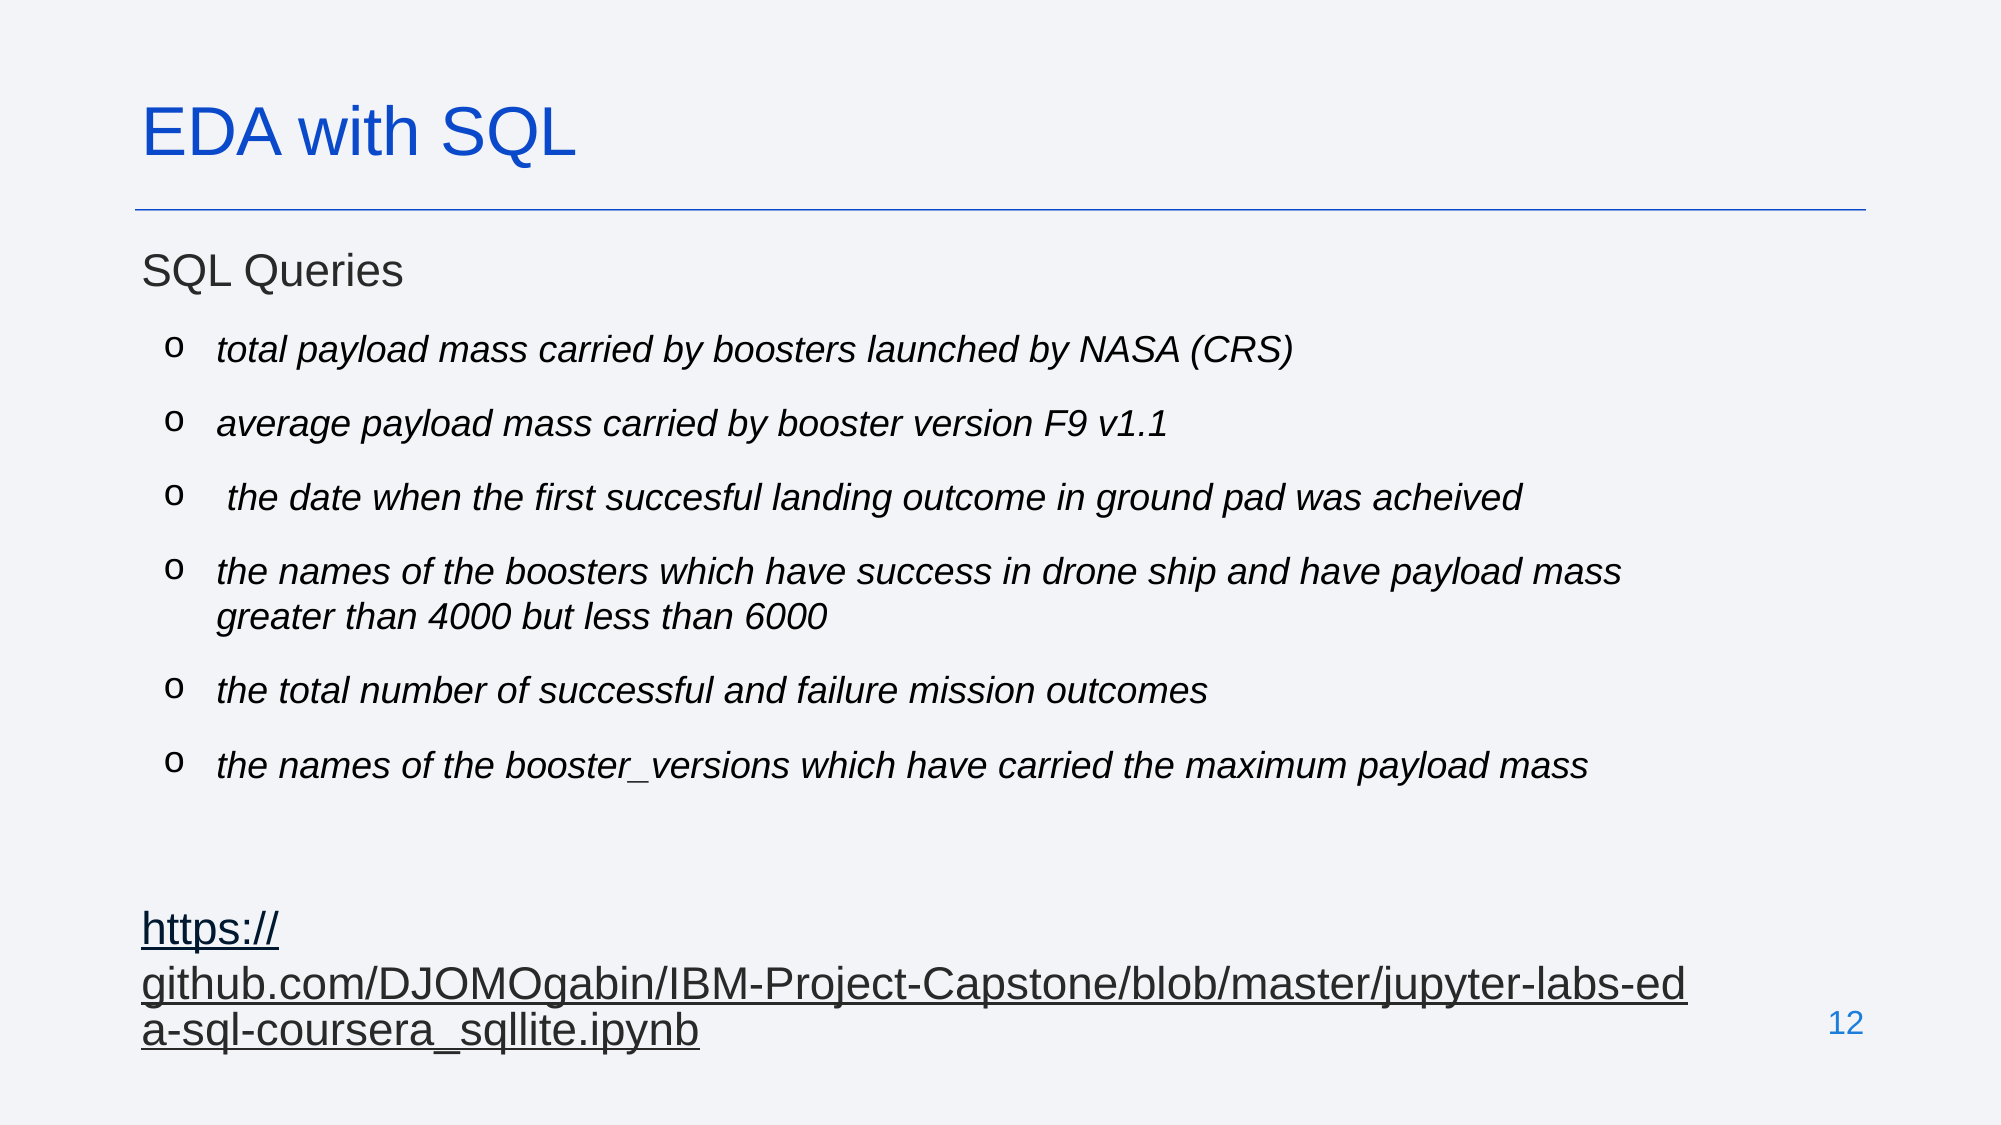

EDA with SQL
SQL Queries
total payload mass carried by boosters launched by NASA (CRS)
average payload mass carried by booster version F9 v1.1
 the date when the first succesful landing outcome in ground pad was acheived
the names of the boosters which have success in drone ship and have payload mass greater than 4000 but less than 6000
the total number of successful and failure mission outcomes
the names of the booster_versions which have carried the maximum payload mass

https://github.com/DJOMOgabin/IBM-Project-Capstone/blob/master/jupyter-labs-eda-sql-coursera_sqllite.ipynb

12